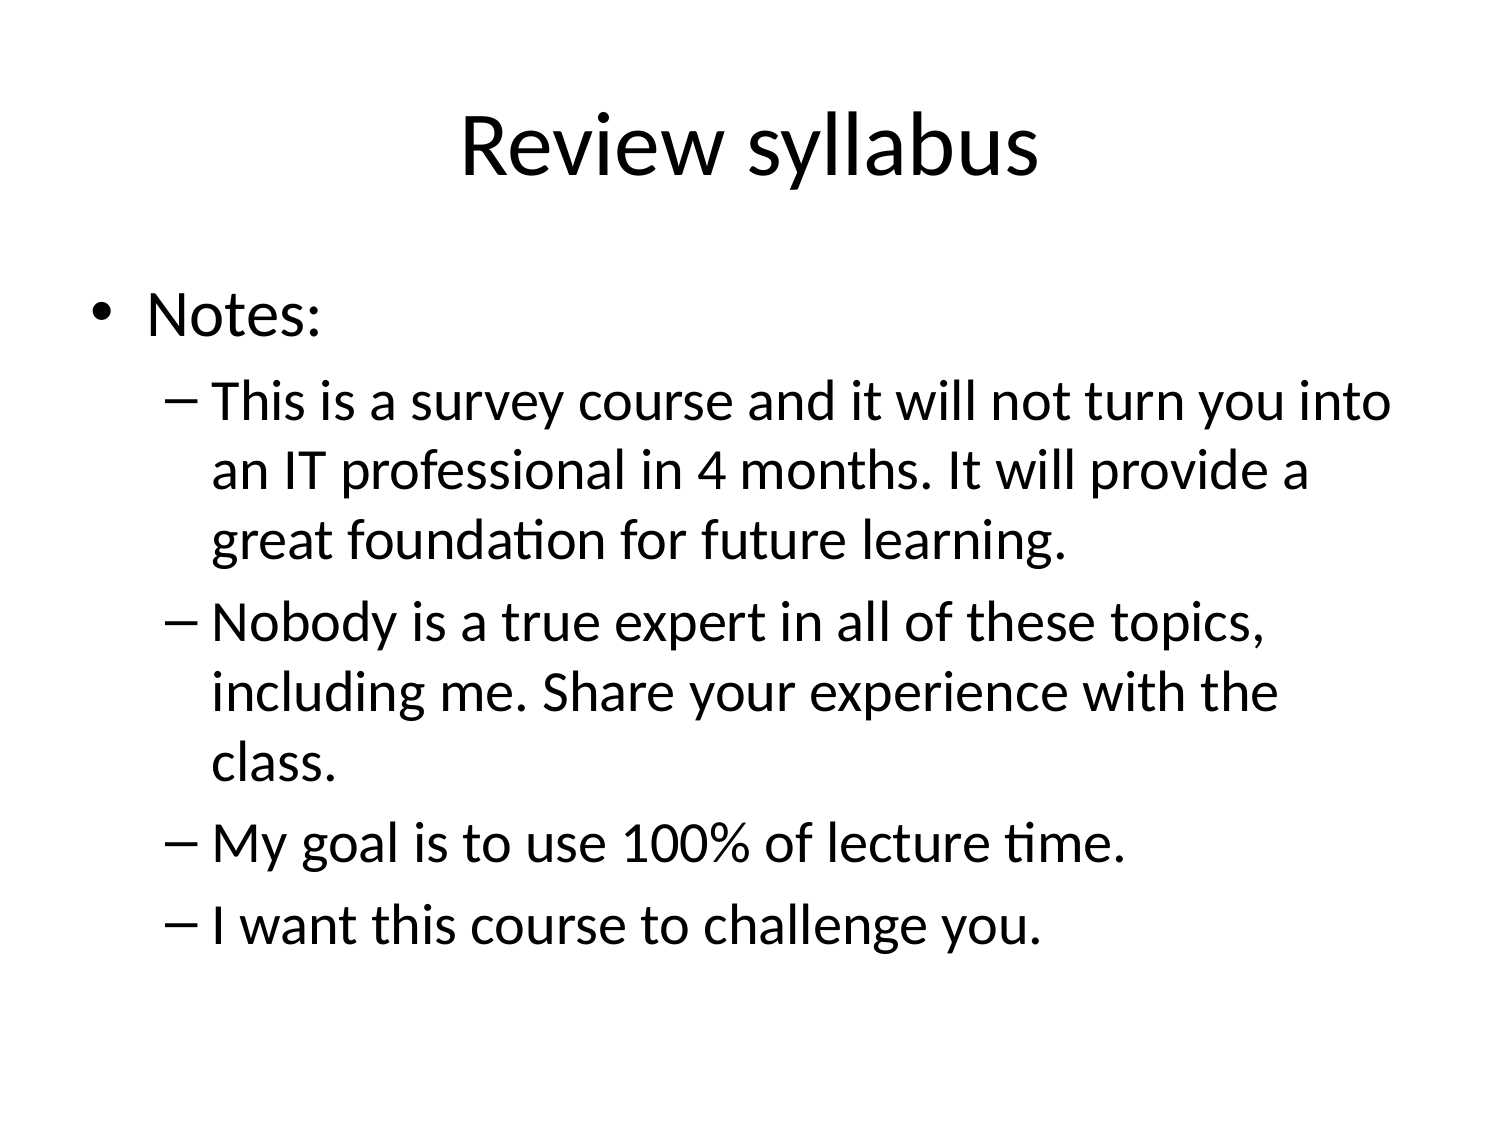

# Review syllabus
Notes:
This is a survey course and it will not turn you into an IT professional in 4 months. It will provide a great foundation for future learning.
Nobody is a true expert in all of these topics, including me. Share your experience with the class.
My goal is to use 100% of lecture time.
I want this course to challenge you.